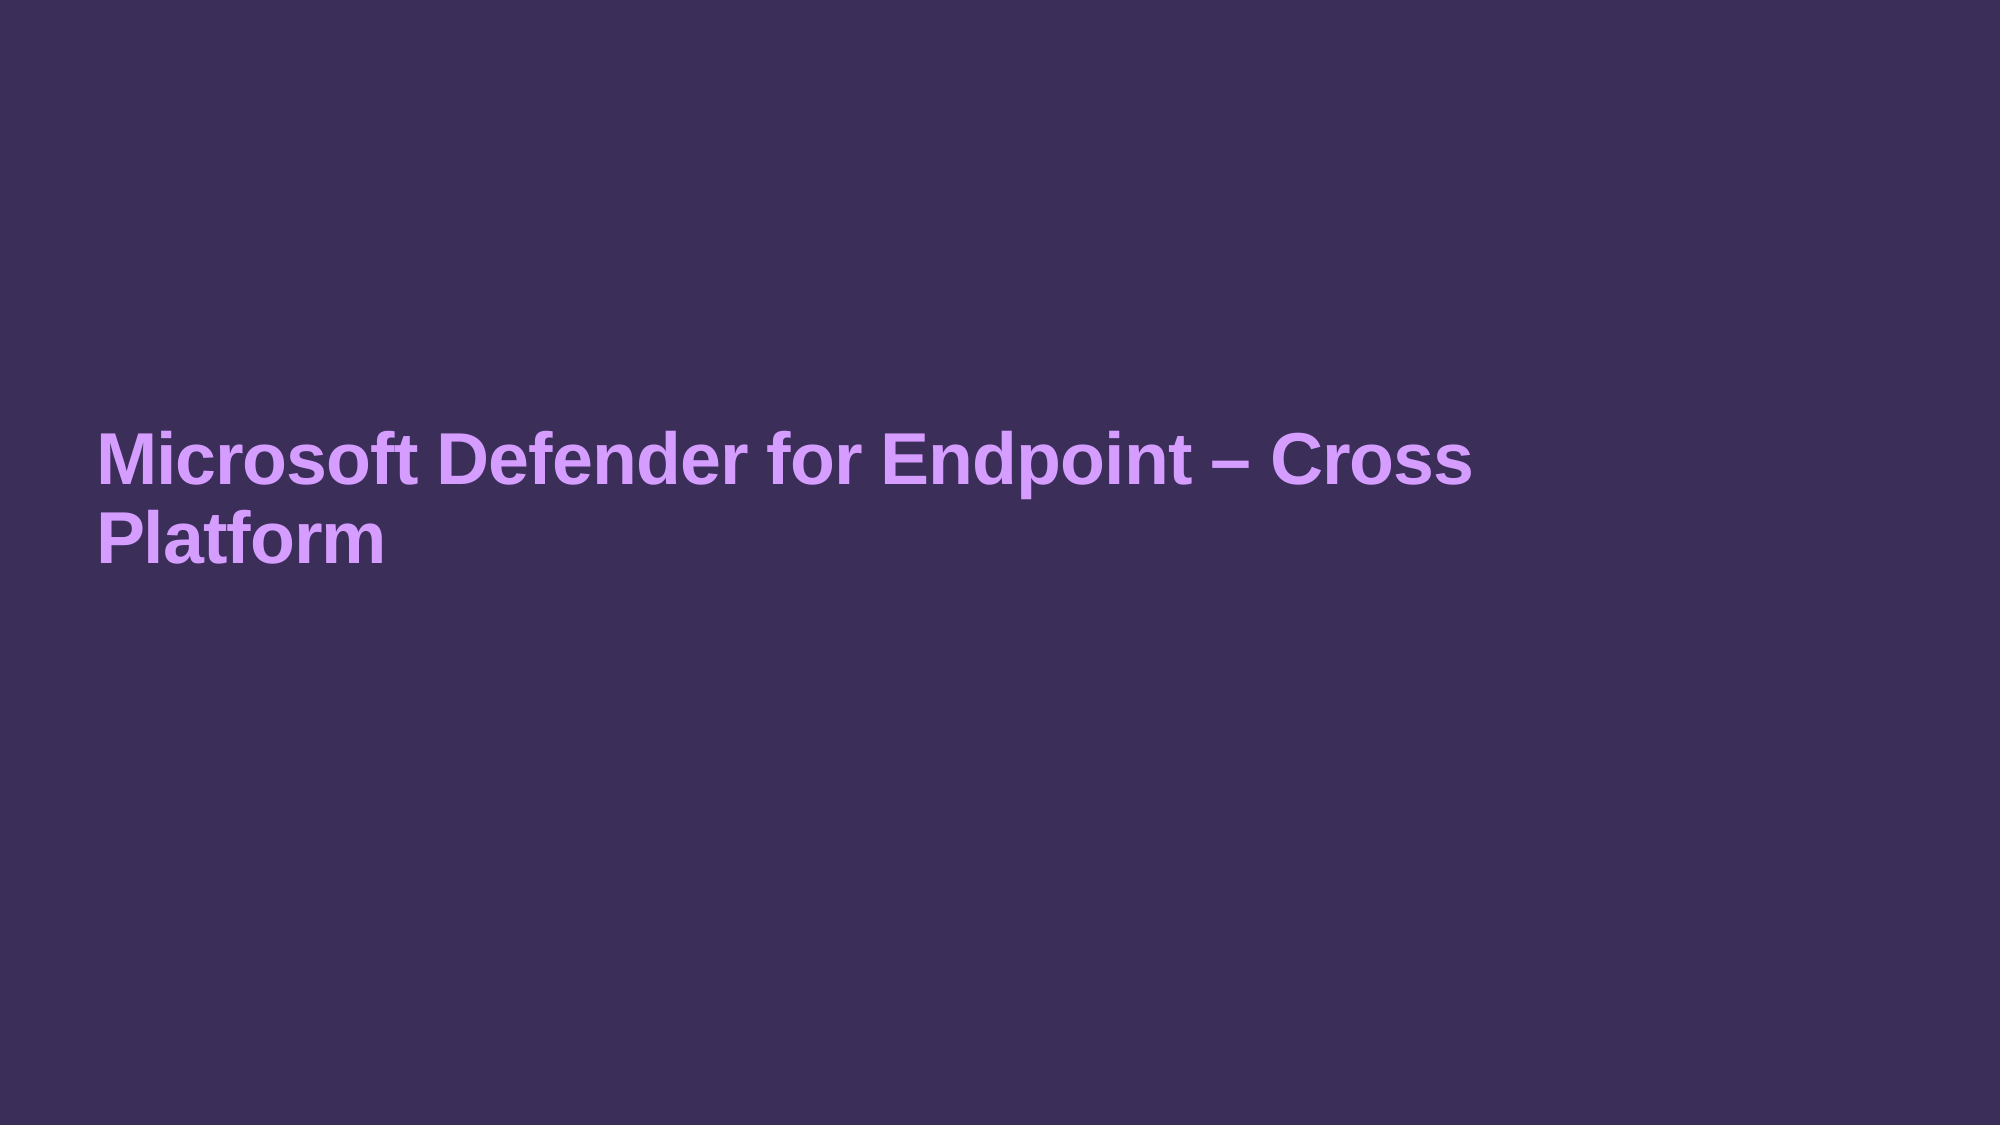

# Microsoft Defender for Endpoint – Cross Platform